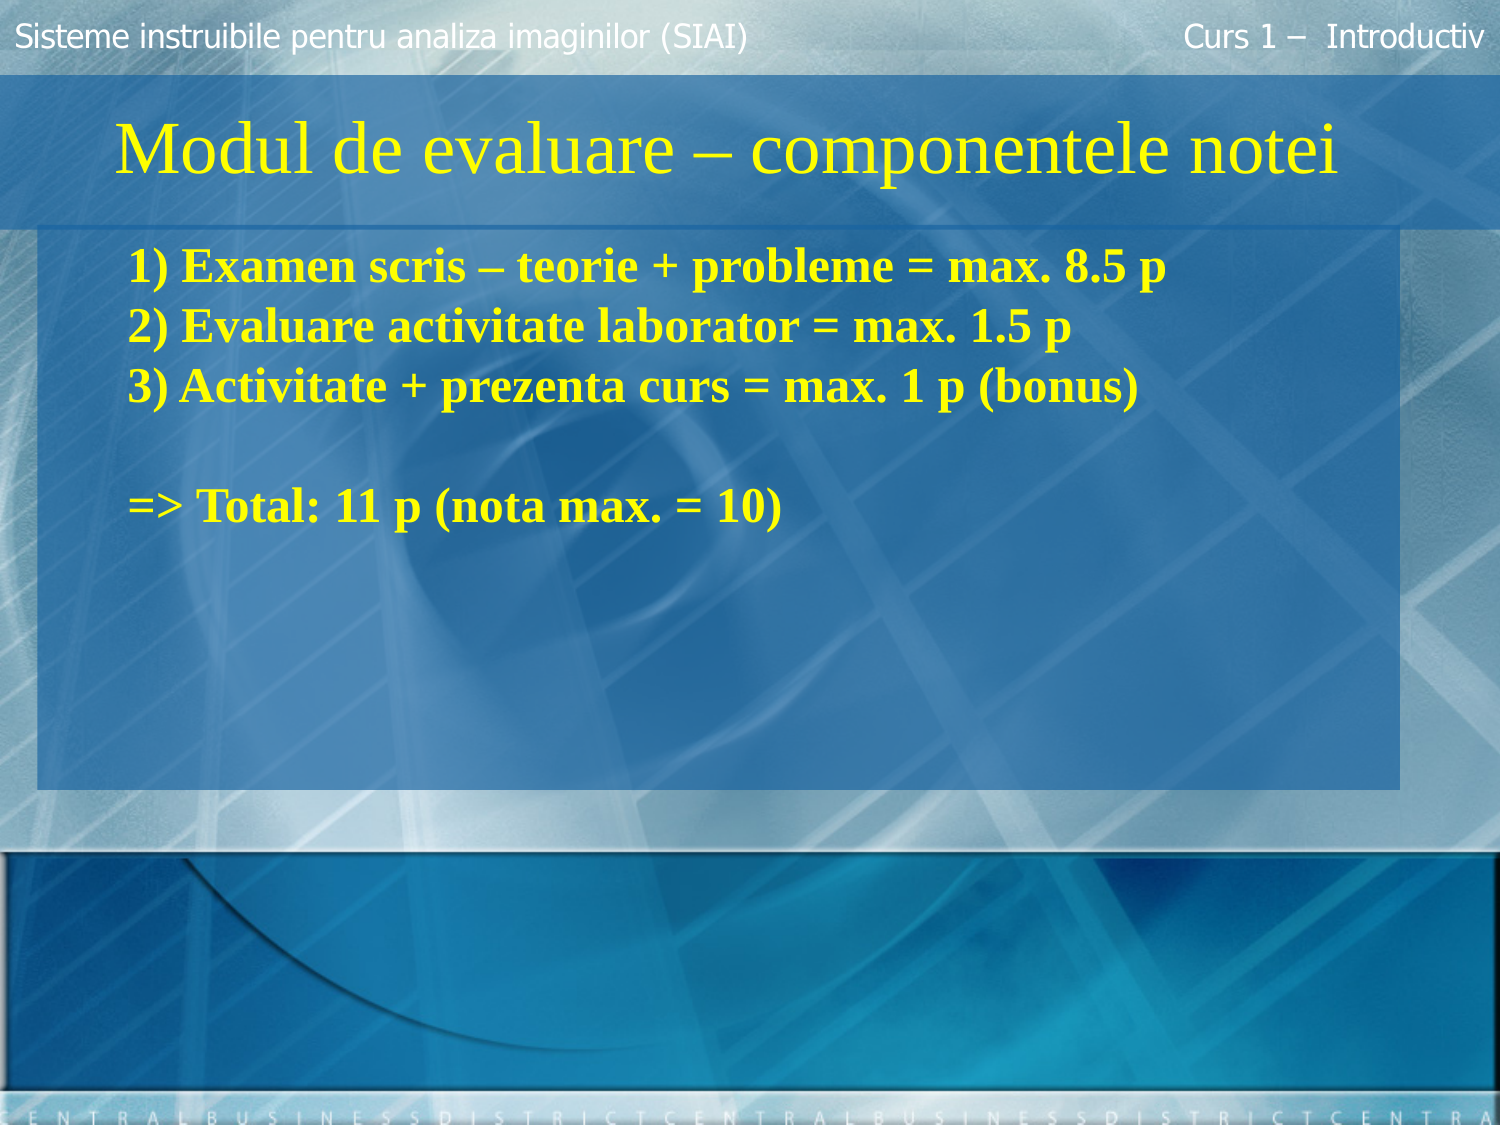

Sisteme instruibile pentru analiza imaginilor (SIAI)
Curs 1 –  Introductiv
Modul de evaluare – componentele notei

1) Examen scris – teorie + probleme = max. 8.5 p
2) Evaluare activitate laborator = max. 1.5 p
3) Activitate + prezenta curs = max. 1 p (bonus)

=> Total: 11 p (nota max. = 10)